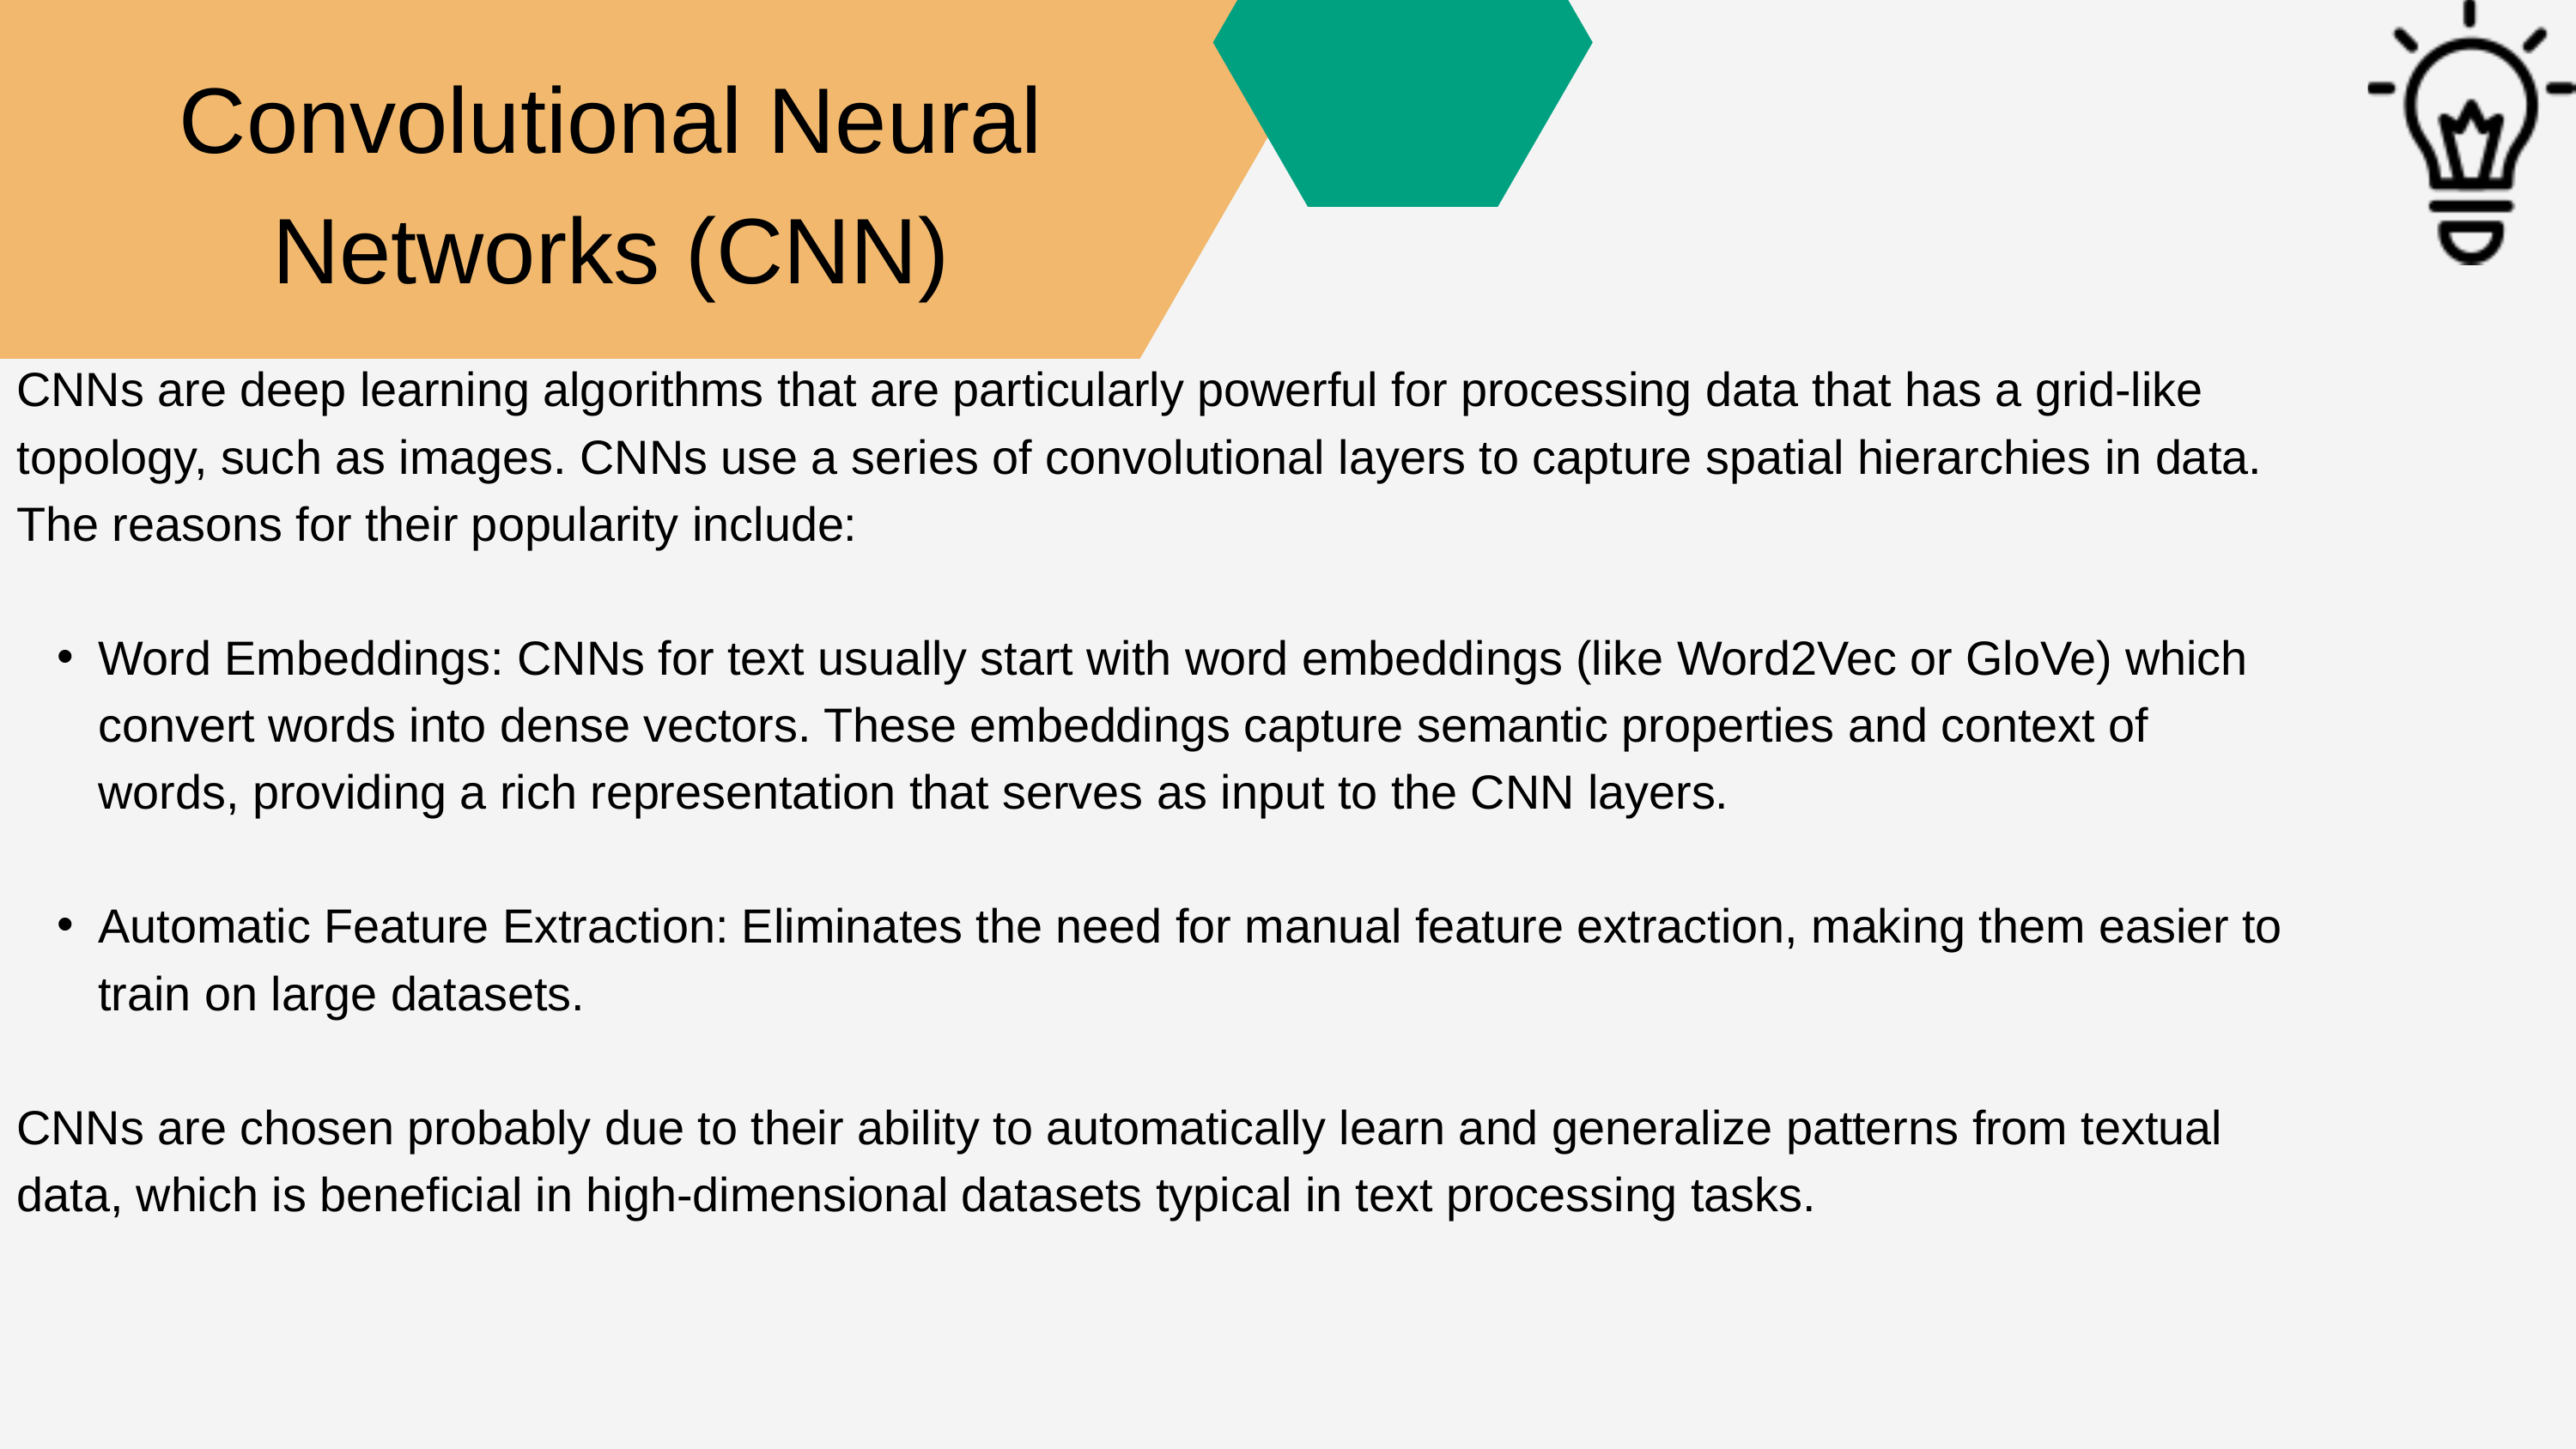

Convolutional Neural Networks (CNN)
CNNs are deep learning algorithms that are particularly powerful for processing data that has a grid-like topology, such as images. CNNs use a series of convolutional layers to capture spatial hierarchies in data. The reasons for their popularity include:

Word Embeddings: CNNs for text usually start with word embeddings (like Word2Vec or GloVe) which convert words into dense vectors. These embeddings capture semantic properties and context of words, providing a rich representation that serves as input to the CNN layers.

Automatic Feature Extraction: Eliminates the need for manual feature extraction, making them easier to train on large datasets.

CNNs are chosen probably due to their ability to automatically learn and generalize patterns from textual data, which is beneficial in high-dimensional datasets typical in text processing tasks.